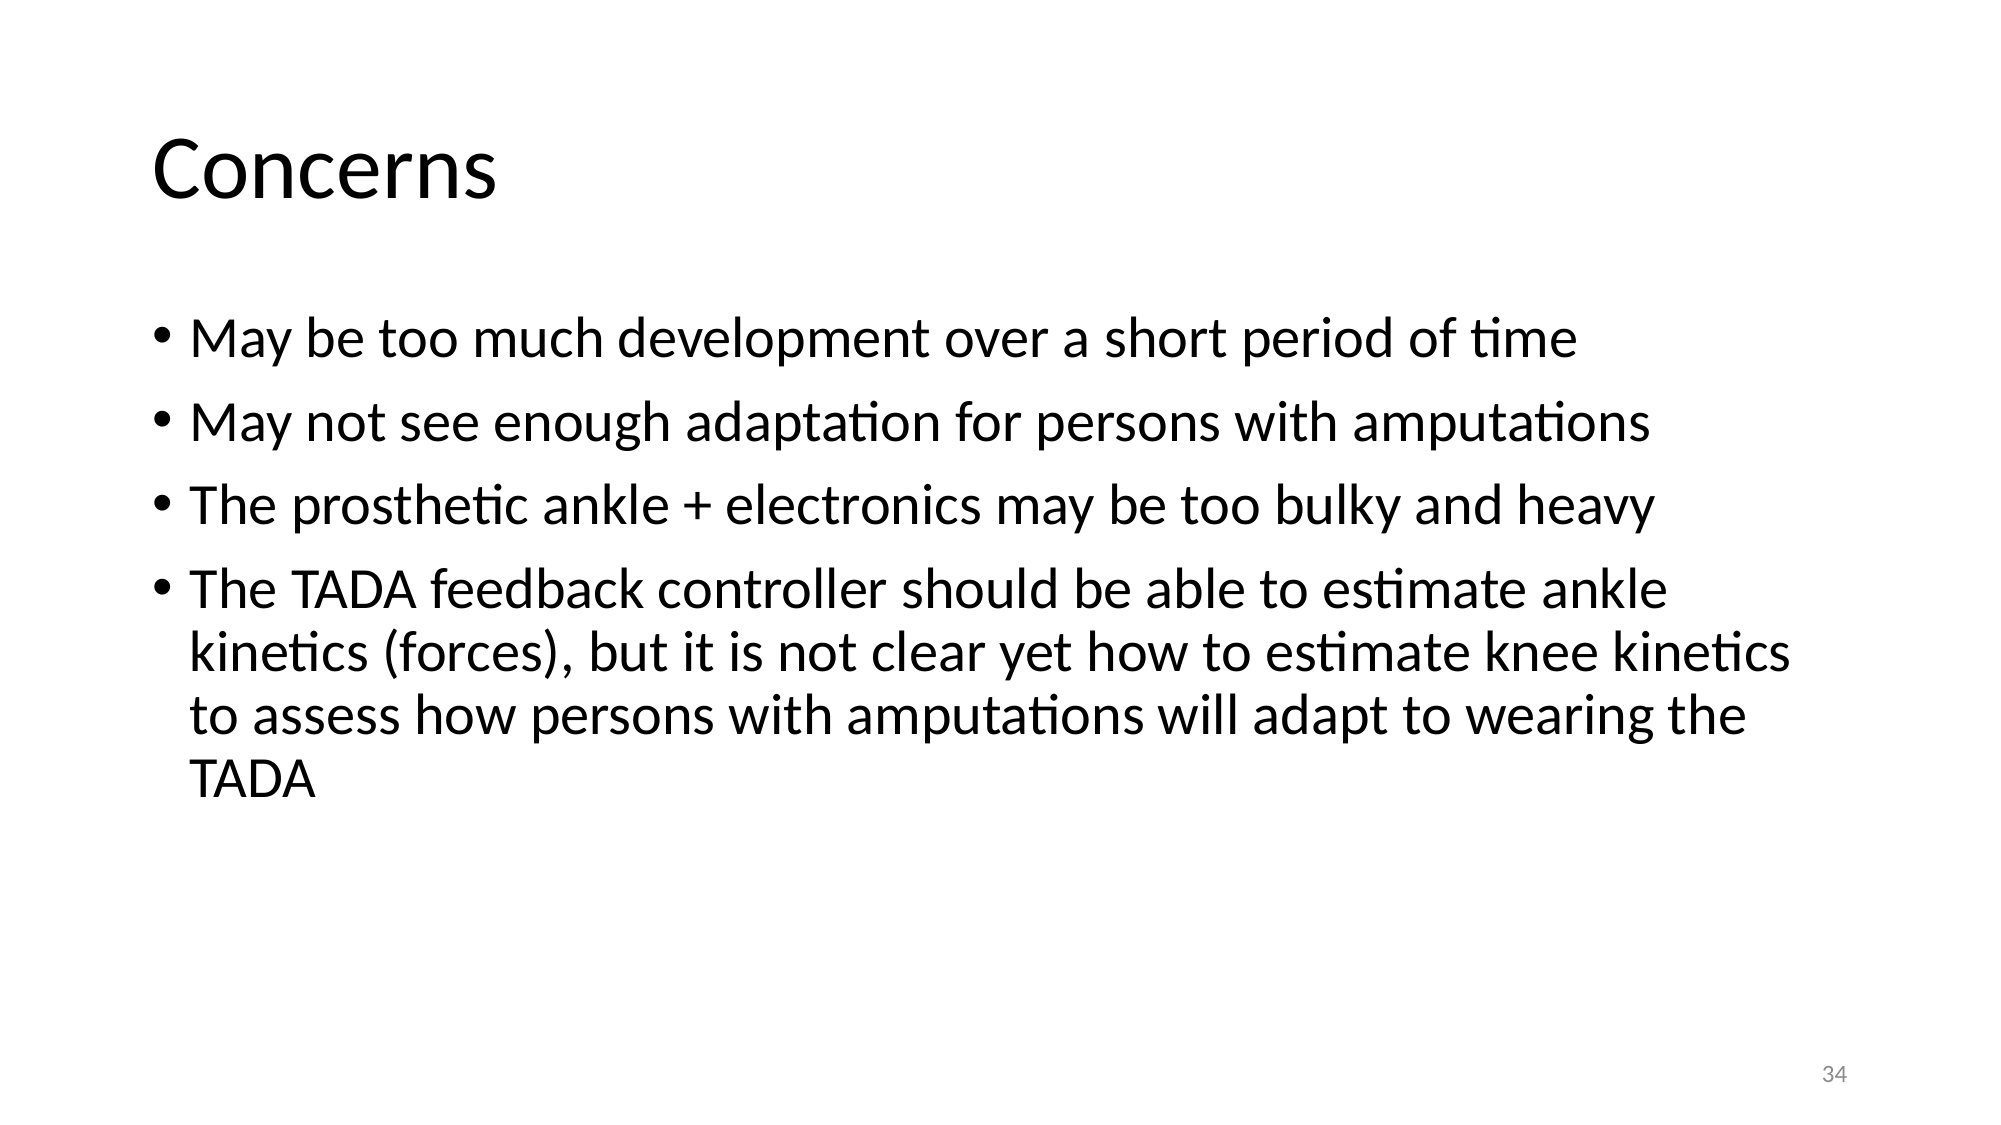

# Concerns
May be too much development over a short period of time
May not see enough adaptation for persons with amputations
The prosthetic ankle + electronics may be too bulky and heavy
The TADA feedback controller should be able to estimate ankle kinetics (forces), but it is not clear yet how to estimate knee kinetics to assess how persons with amputations will adapt to wearing the TADA

34